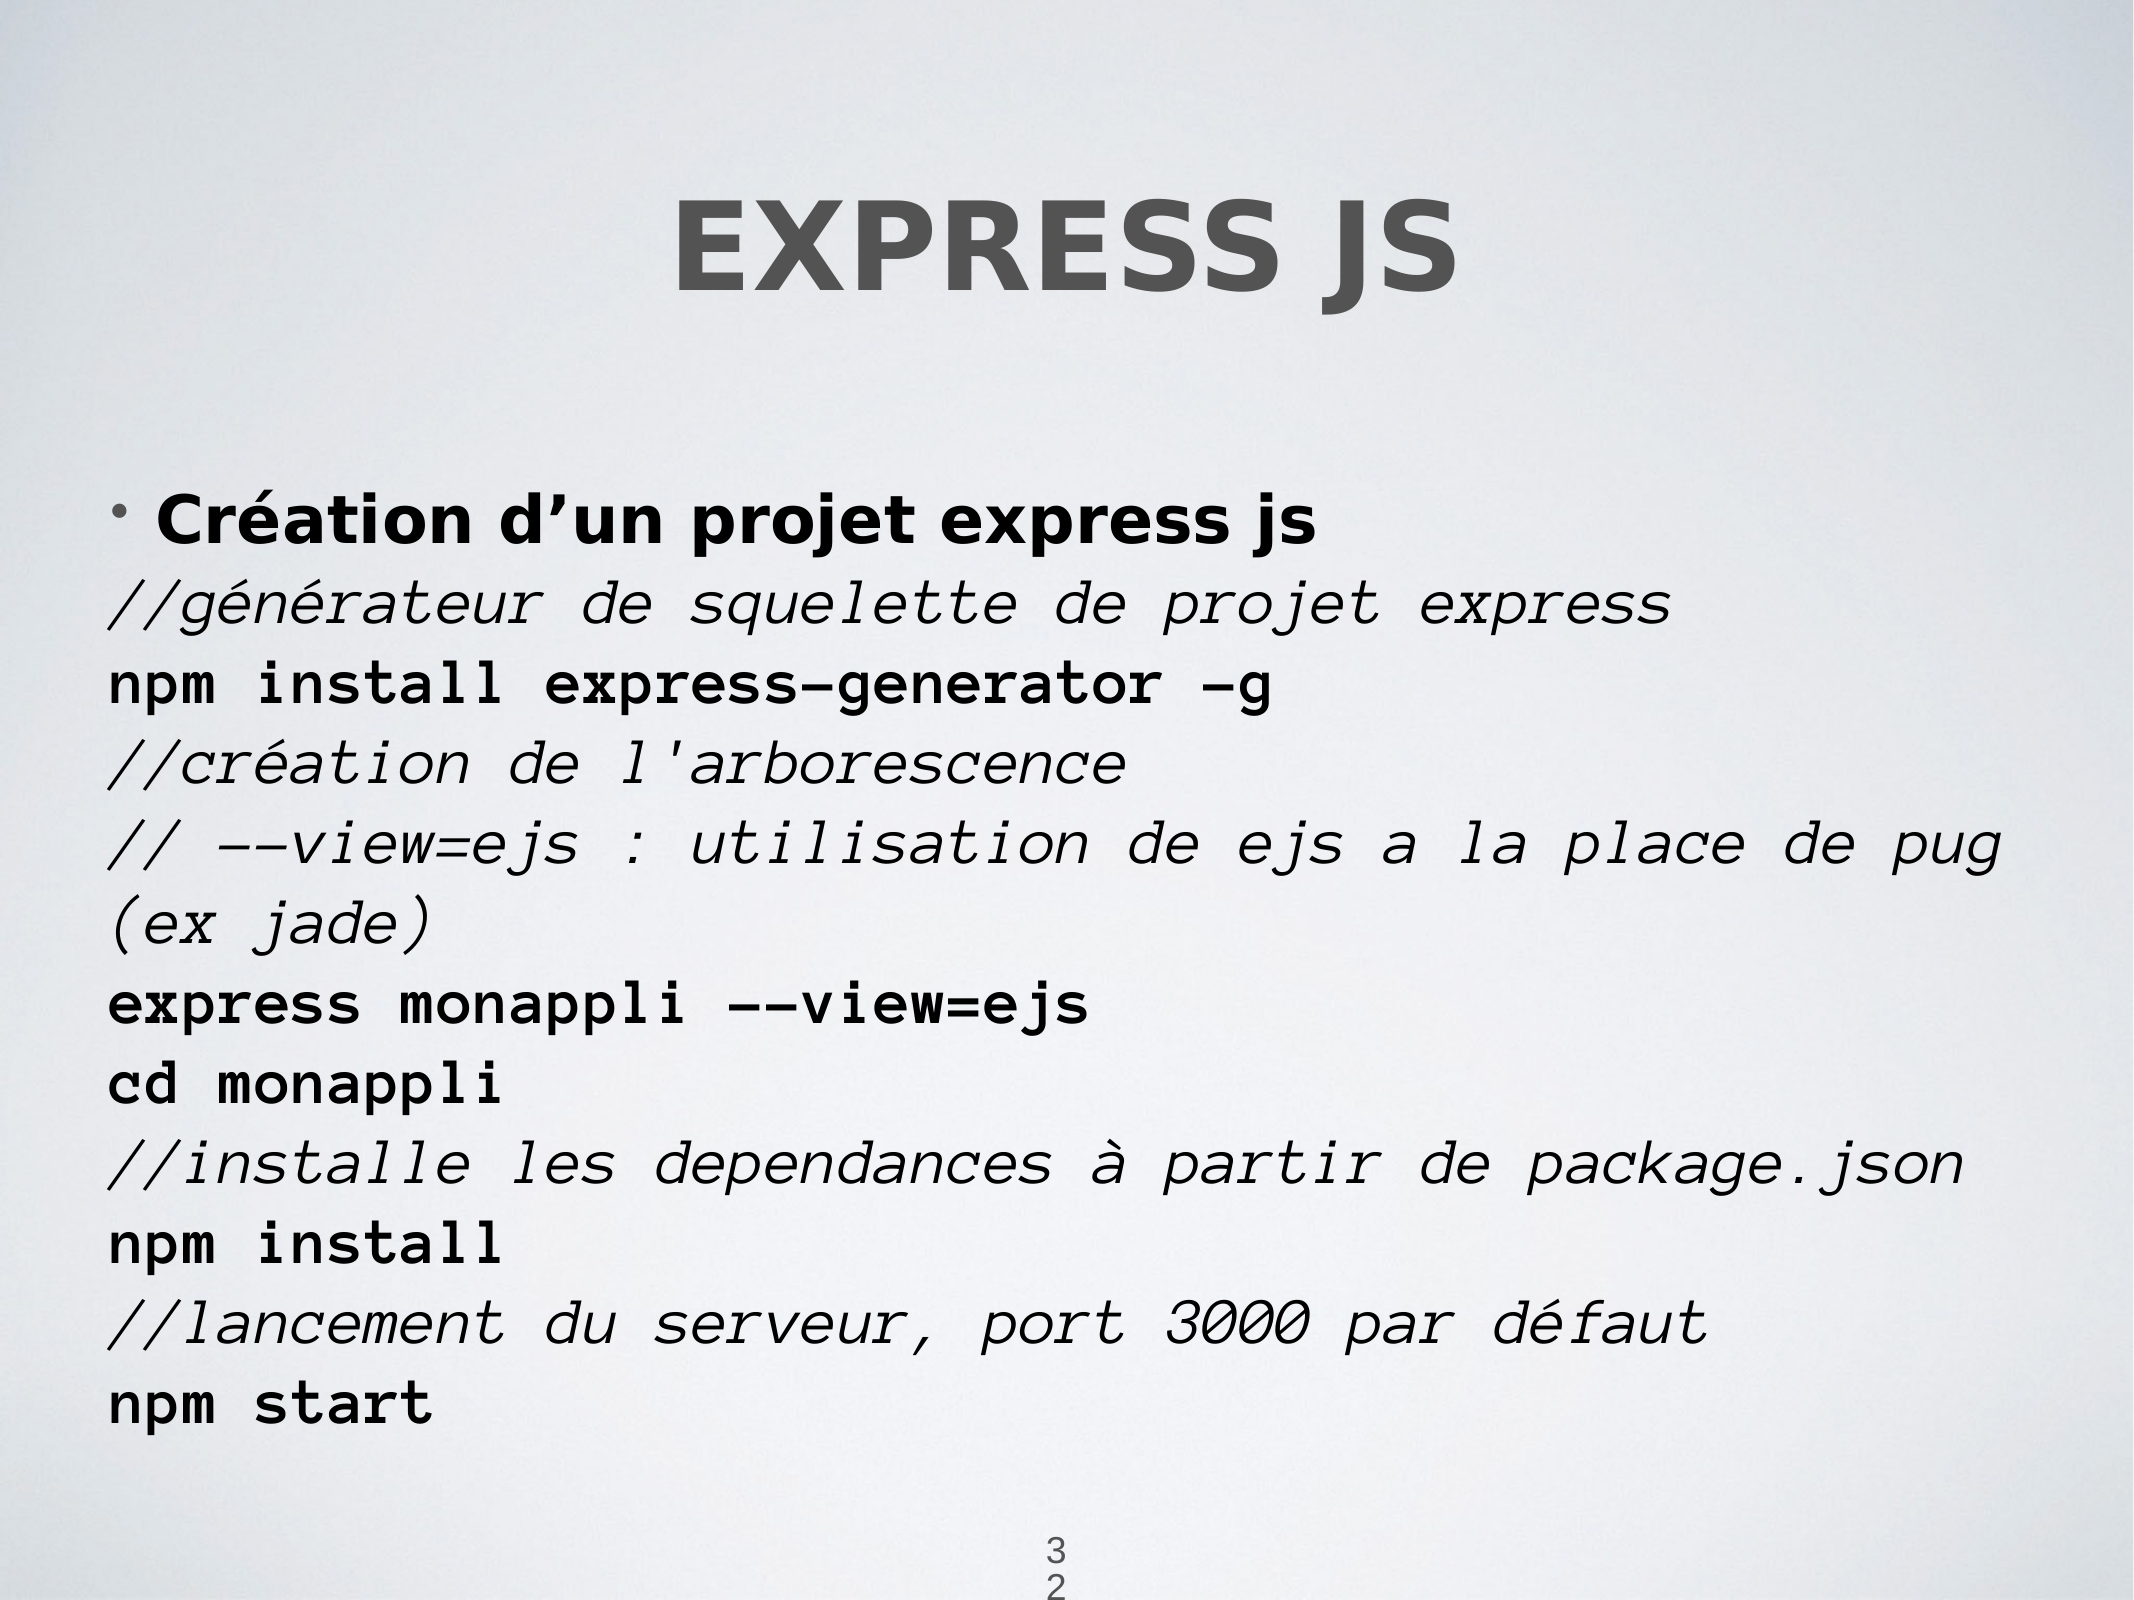

# Express js

Création d’un projet express js
//générateur de squelette de projet express
npm install express-generator -g
//création de l'arborescence
// --view=ejs : utilisation de ejs a la place de pug (ex jade)
express monappli --view=ejs
cd monappli
//installe les dependances à partir de package.json
npm install
//lancement du serveur, port 3000 par défaut
npm start
32